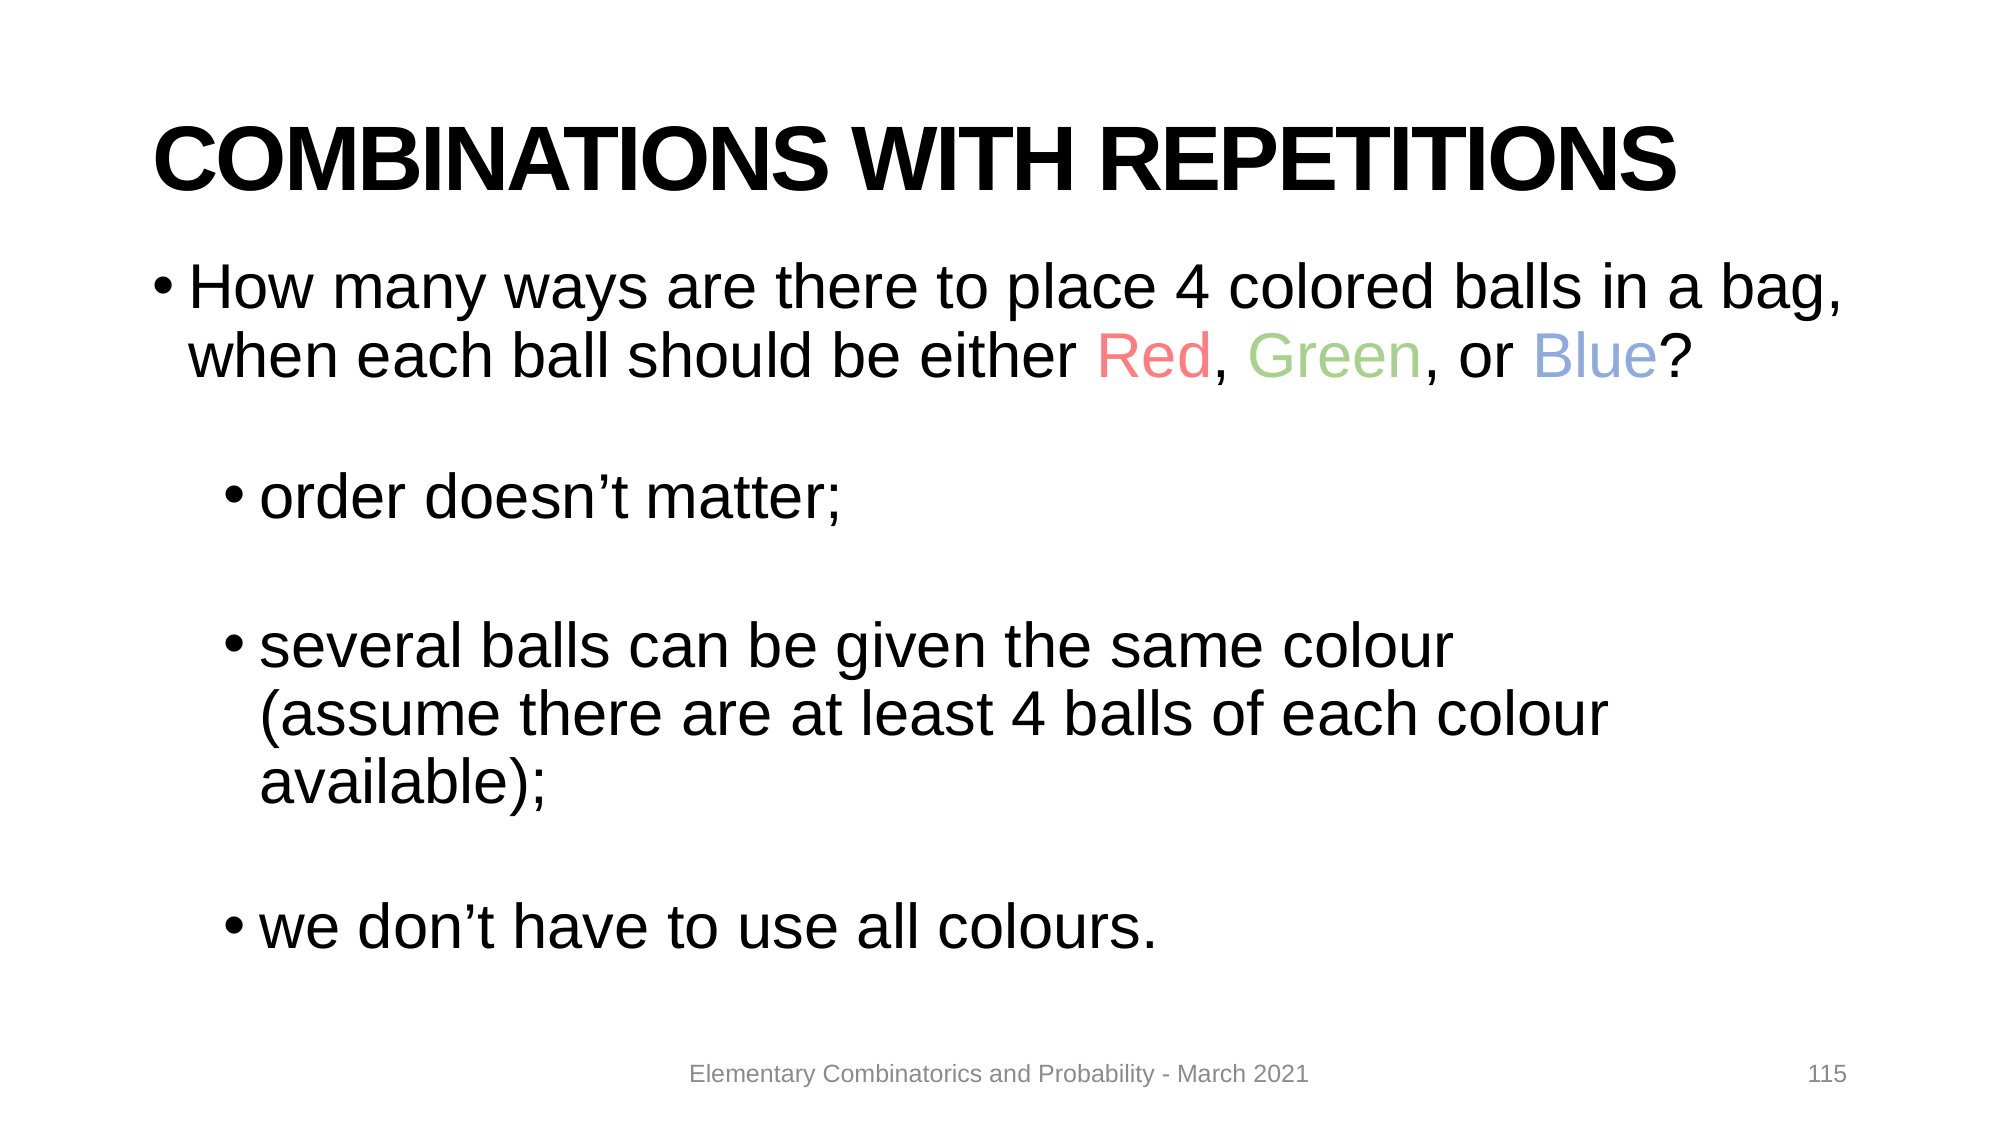

# Combinations with repetitions
How many ways are there to place 4 colored balls in a bag, when each ball should be either Red, Green, or Blue?

order doesn’t matter;

several balls can be given the same colour
(assume there are at least 4 balls of each colour available);

we don’t have to use all colours.

Elementary Combinatorics and Probability - March 2021
115